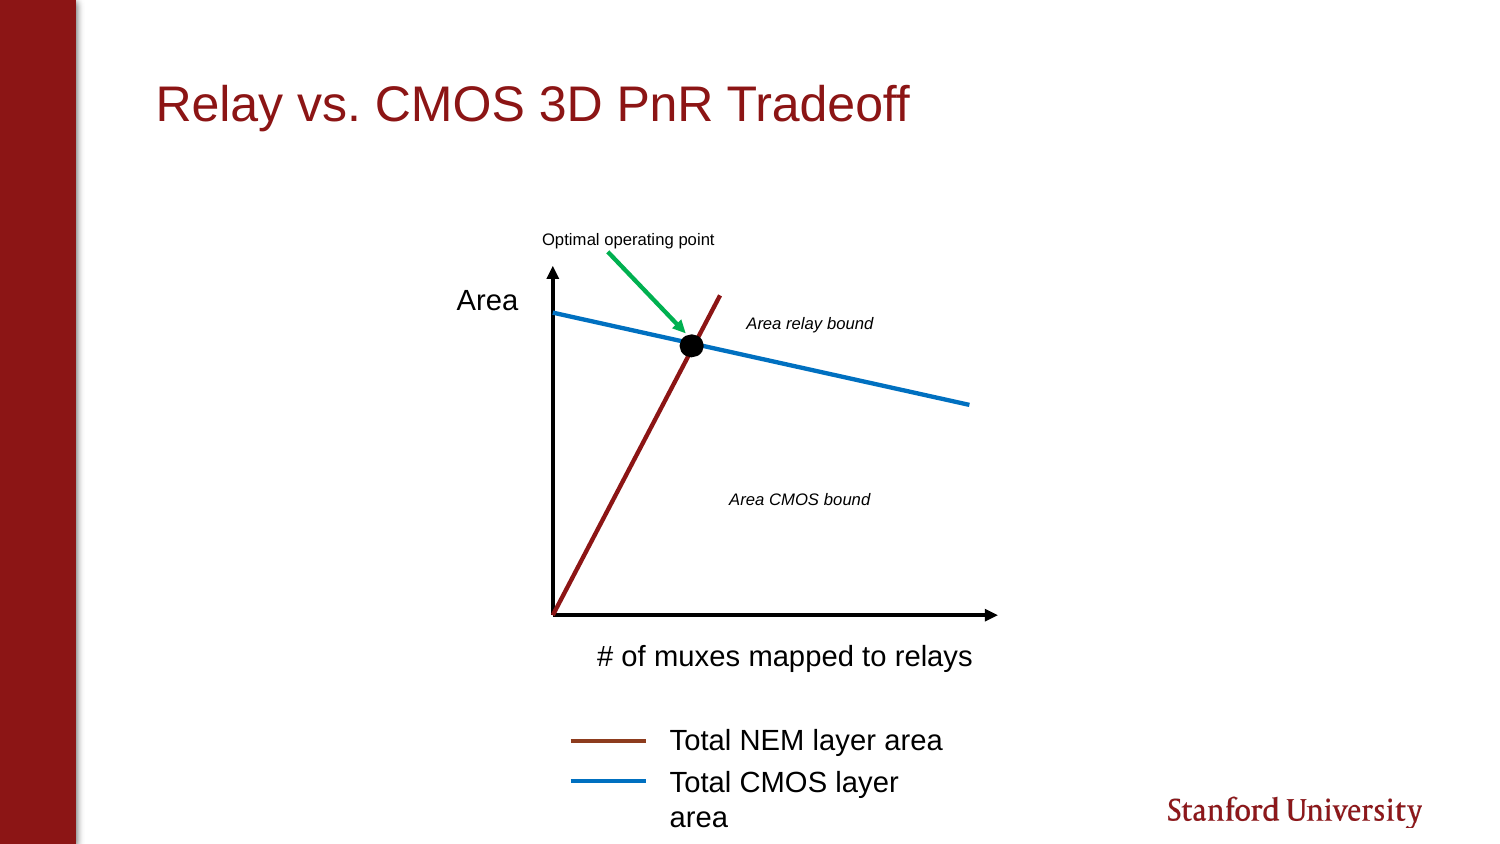

# Relay vs. CMOS 3D PnR Tradeoff
Optimal operating point
Area
Area relay bound

Area CMOS bound
# of muxes mapped to relays
Total NEM layer area
Total CMOS layer area